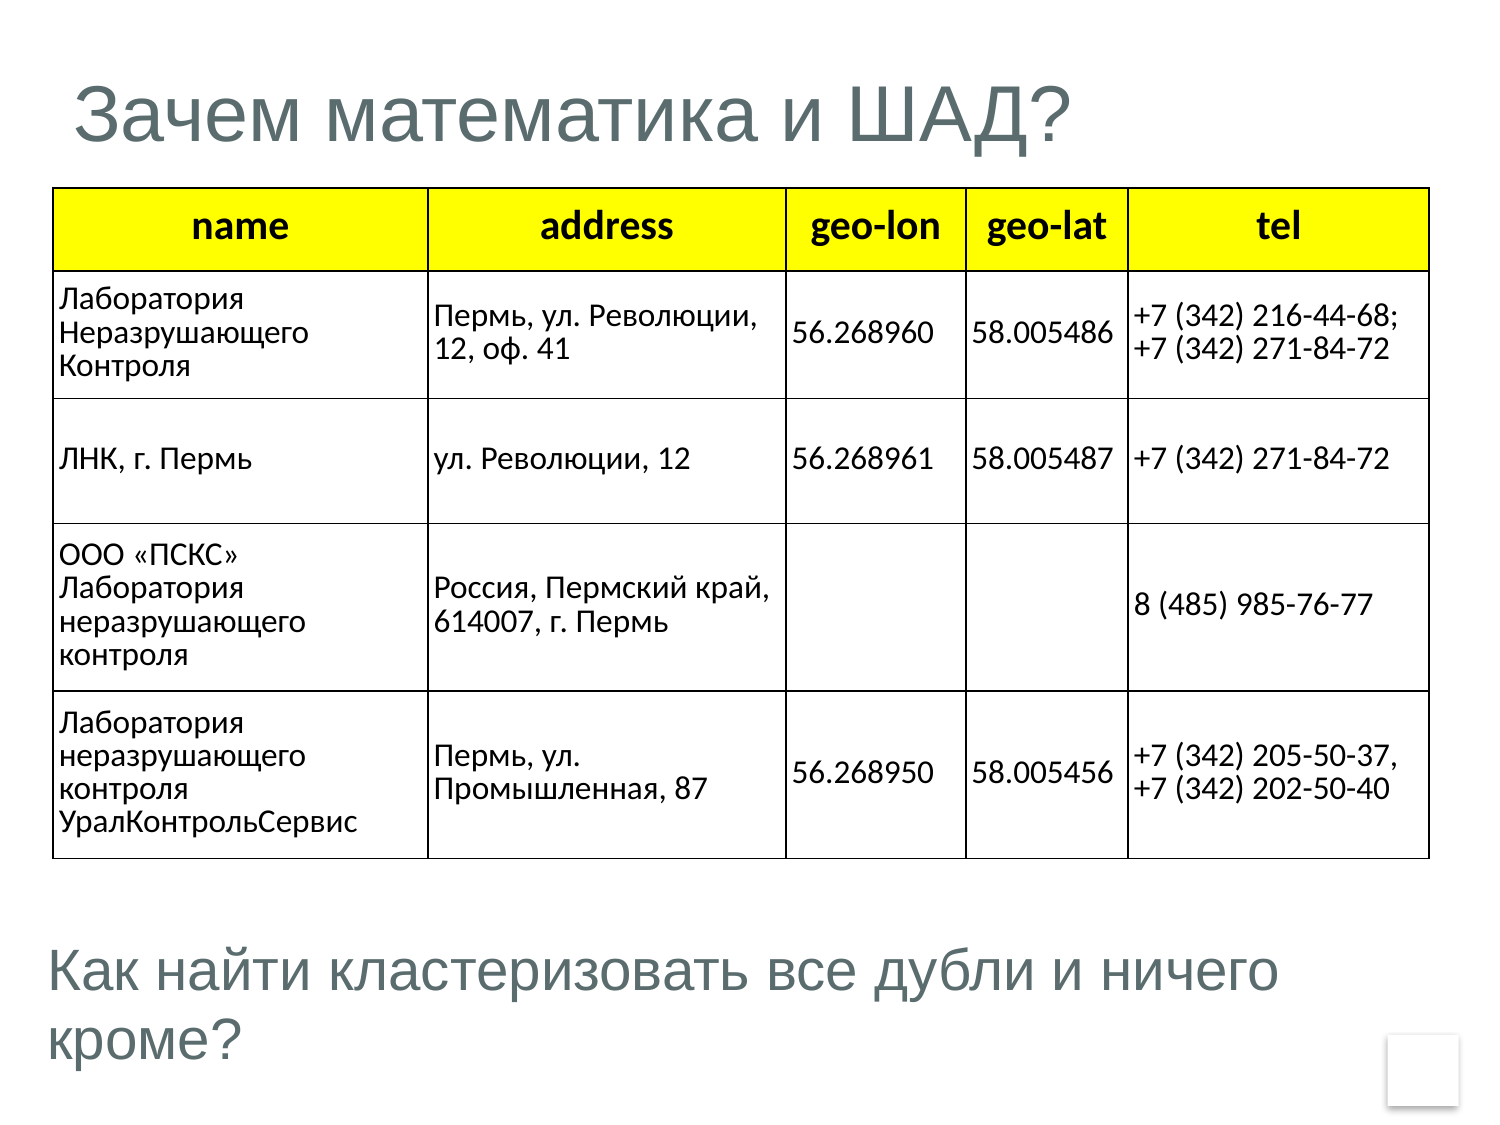

Зачем математика и ШАД?
| name | address | geo-lon | geo-lat | tel |
| --- | --- | --- | --- | --- |
| Лаборатория Неразрушающего Контроля | Пермь, ул. Революции, 12, оф. 41 | 56.268960 | 58.005486 | +7 (342) 216-44-68; +7 (342) 271-84-72 |
| ЛНК, г. Пермь | ул. Революции, 12 | 56.268961 | 58.005487 | +7 (342) 271-84-72 |
| ООО «ПСКС» Лаборатория неразрушающего контроля | Россия, Пермский край, 614007, г. Пермь |  |  | 8 (485) 985-76-77 |
| Лаборатория неразрушающего контроля УралКонтрольСервис | Пермь, ул. Промышленная, 87 | 56.268950 | 58.005456 | +7 (342) 205-50-37, +7 (342) 202-50-40 |

Как найти кластеризовать все дубли и ничего кроме?